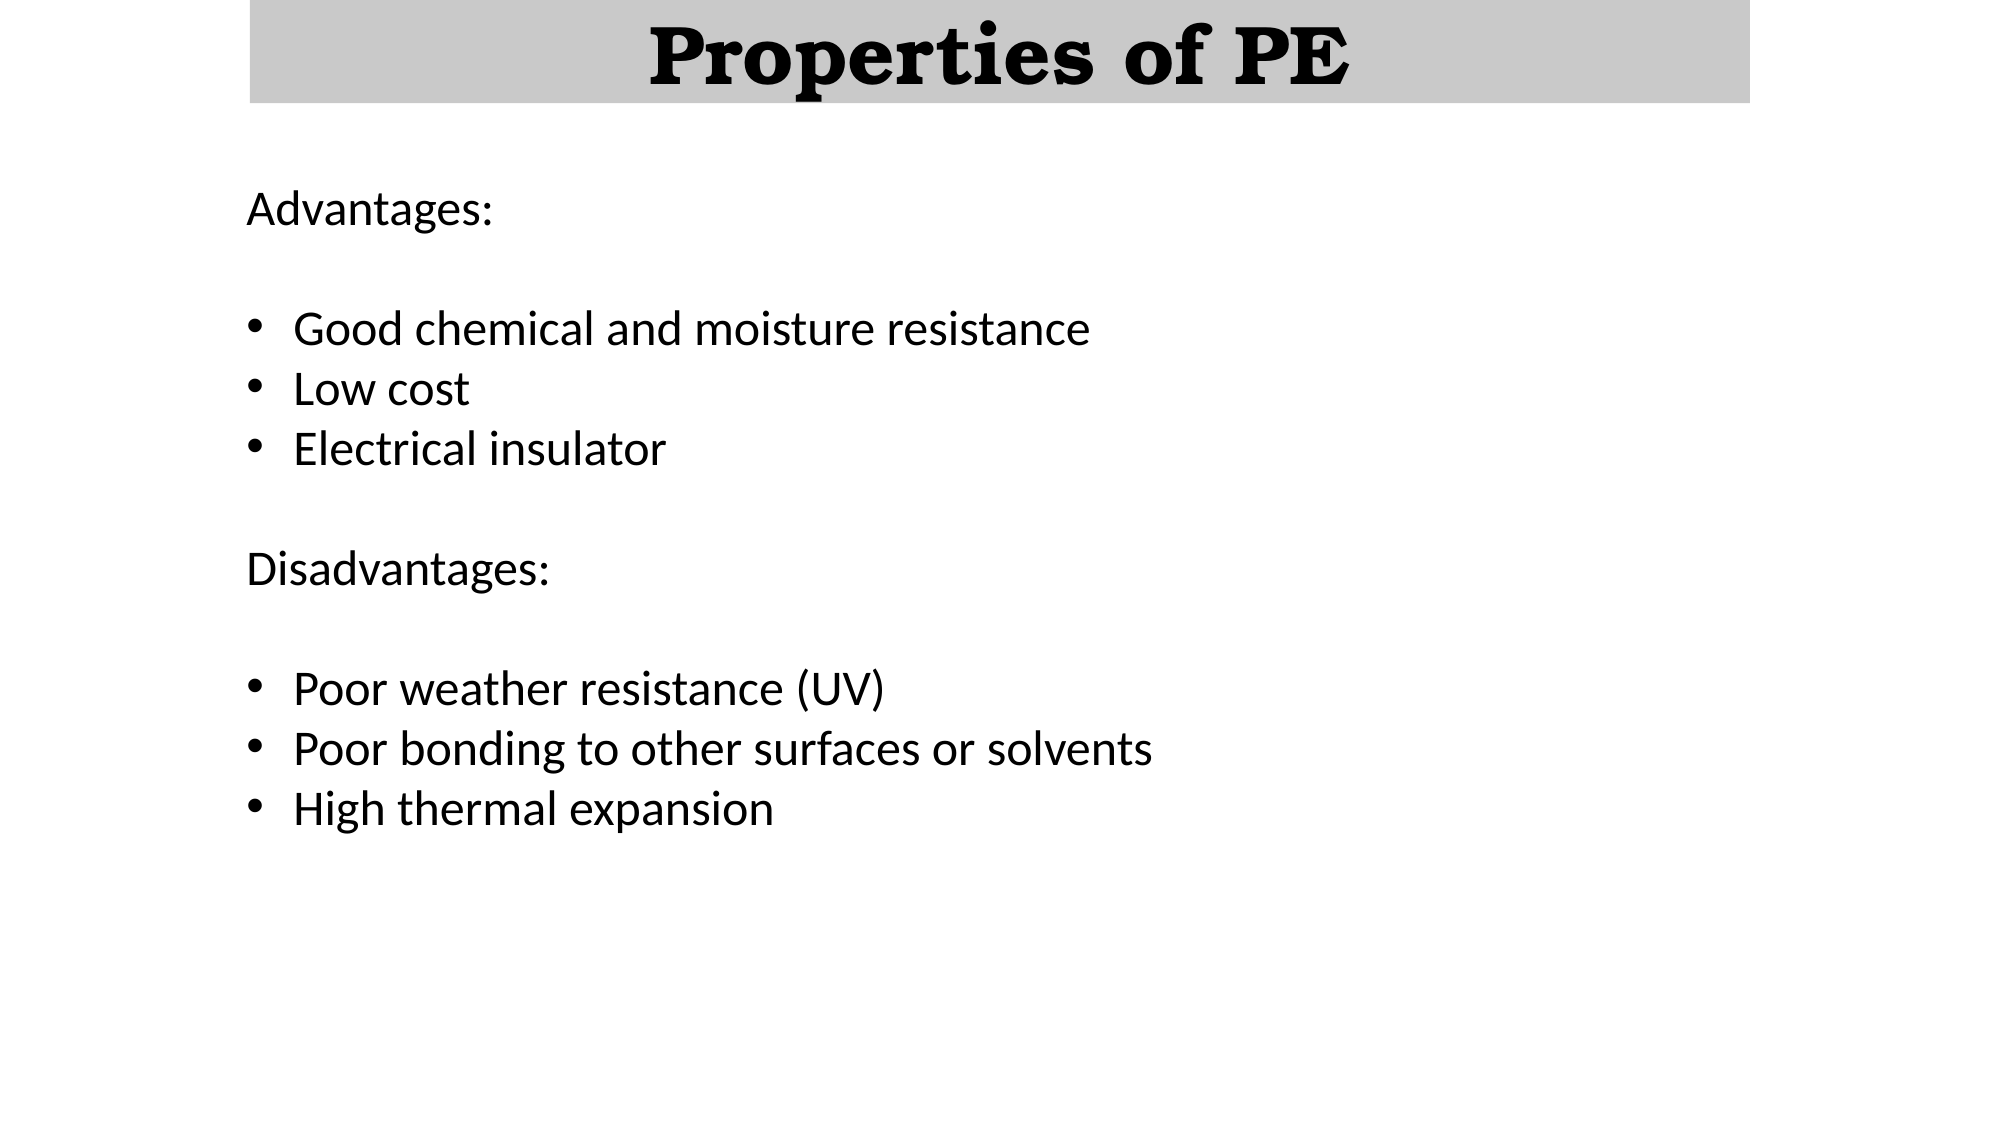

Properties of PE
Advantages:

Good chemical and moisture resistance
Low cost
Electrical insulator

Disadvantages:

Poor weather resistance (UV)
Poor bonding to other surfaces or solvents
High thermal expansion